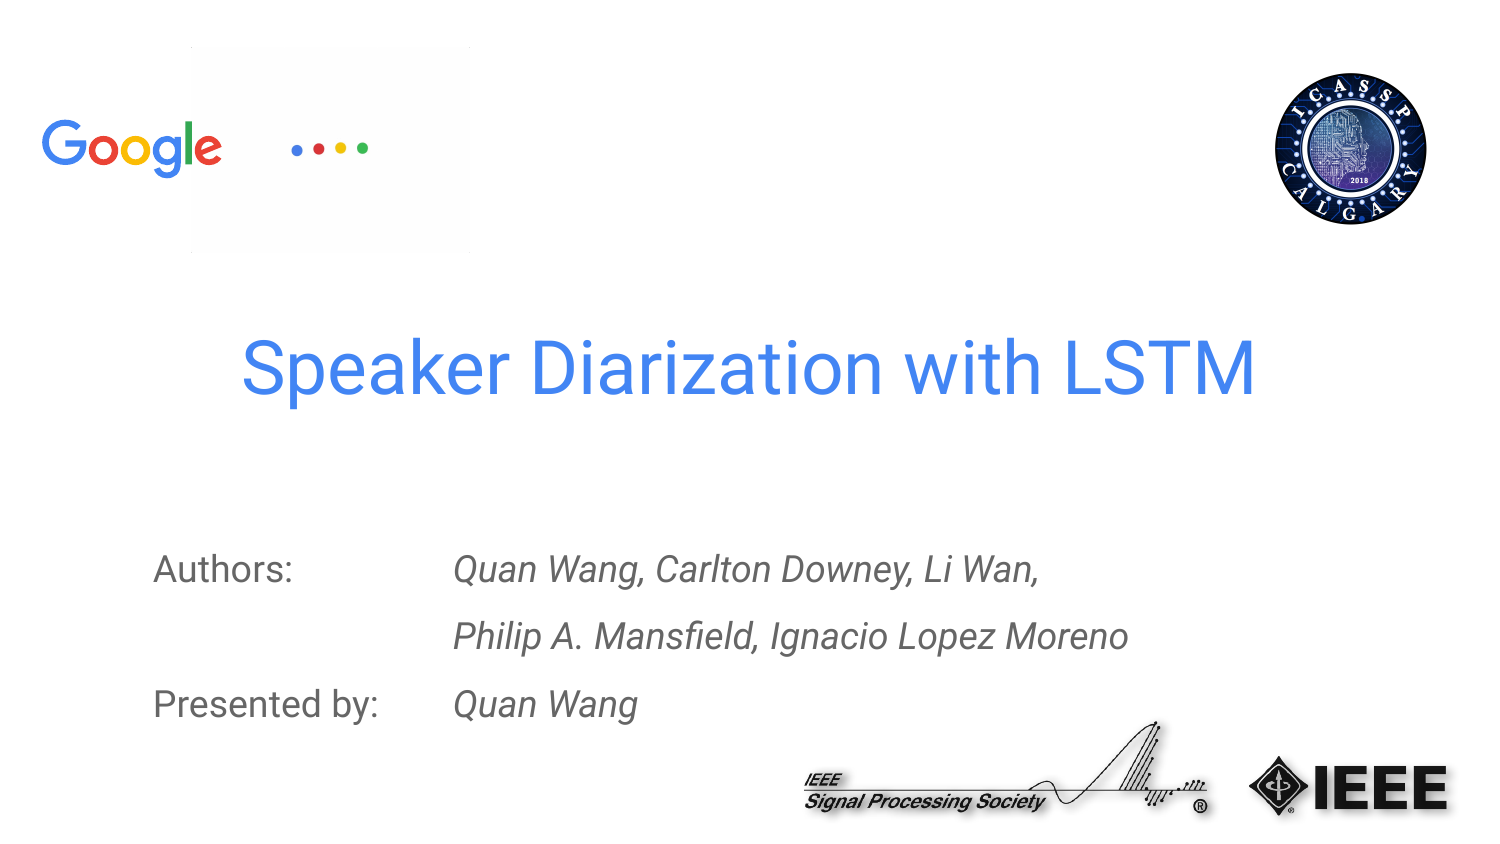

# Speaker Diarization with LSTM
Authors: 		Quan Wang, Carlton Downey, Li Wan,
		Philip A. Mansfield, Ignacio Lopez Moreno
Presented by: 	Quan Wang